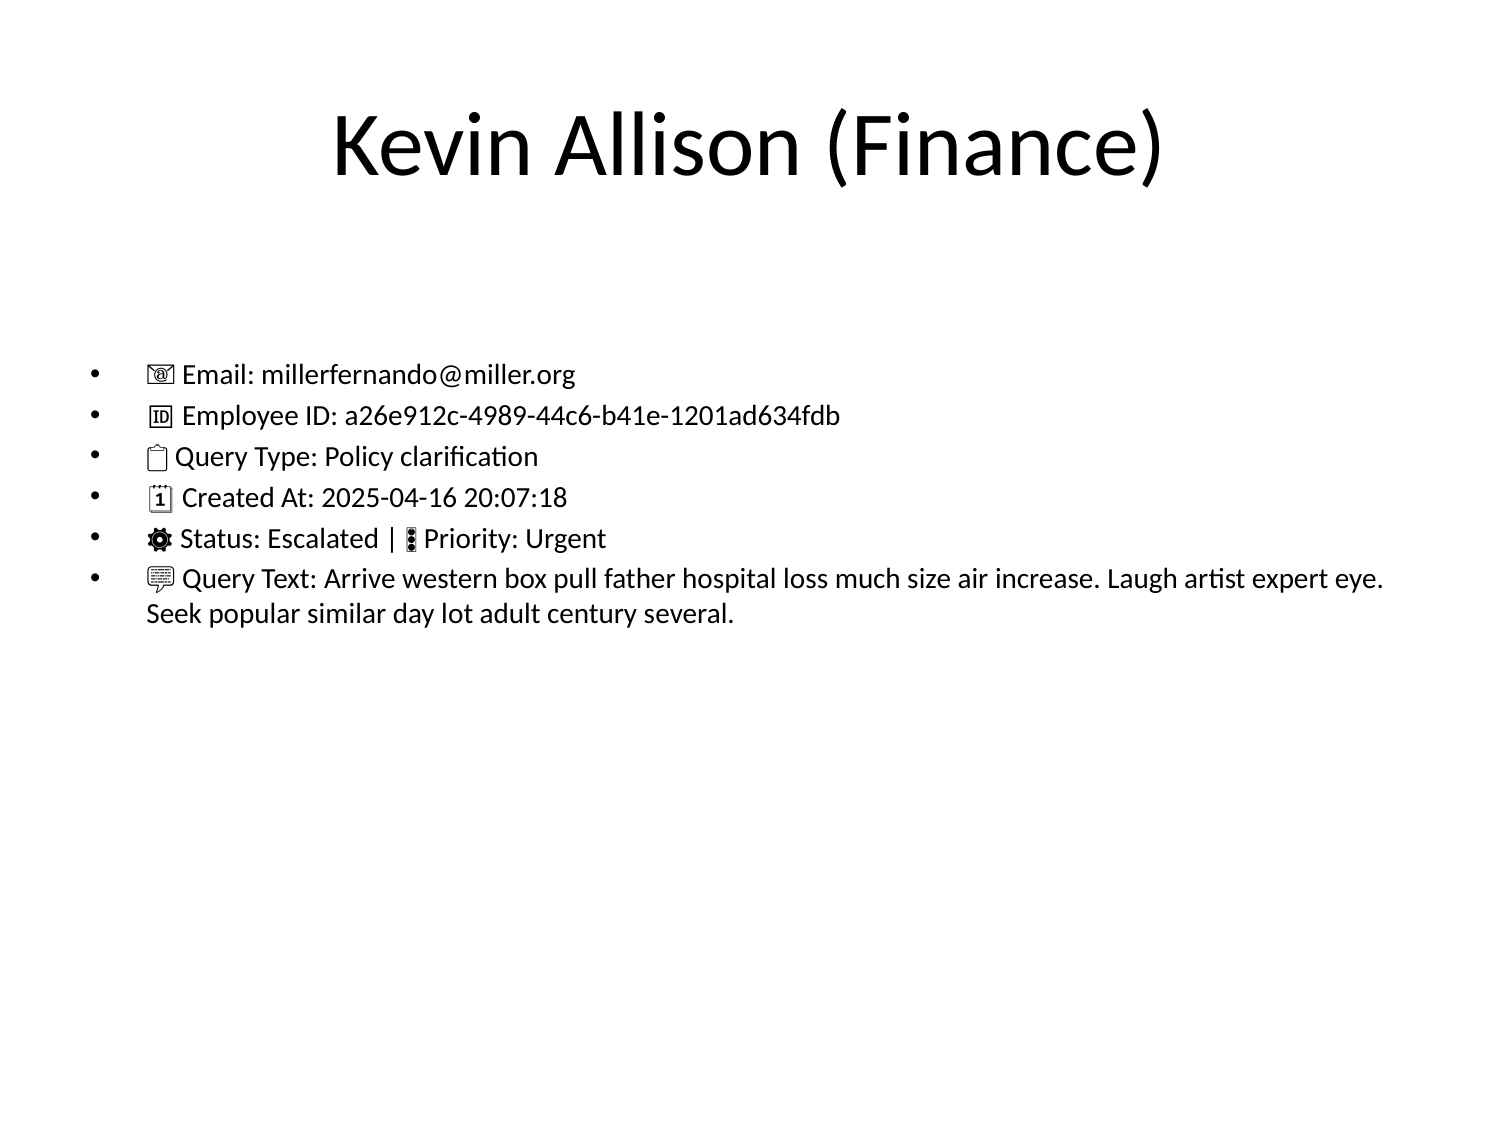

# Kevin Allison (Finance)

📧 Email: millerfernando@miller.org
🆔 Employee ID: a26e912c-4989-44c6-b41e-1201ad634fdb
📋 Query Type: Policy clarification
🗓 Created At: 2025-04-16 20:07:18
⚙ Status: Escalated | 🚦 Priority: Urgent
💬 Query Text: Arrive western box pull father hospital loss much size air increase. Laugh artist expert eye. Seek popular similar day lot adult century several.